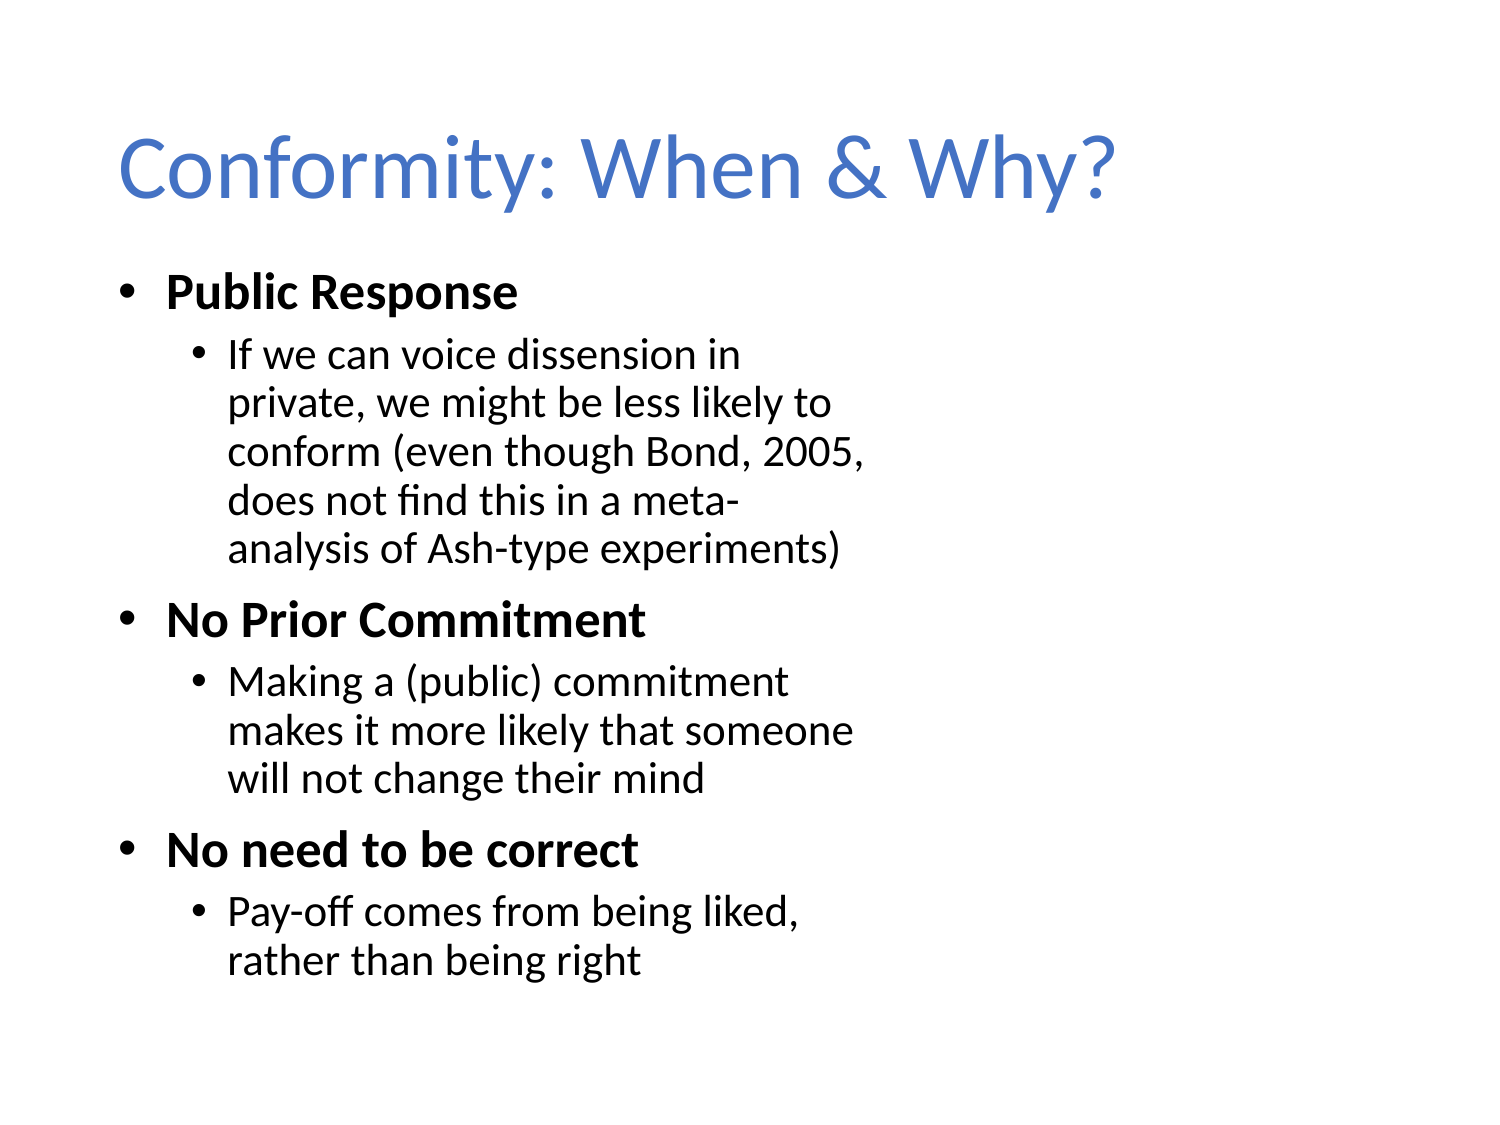

# Conformity: When & Why?
 Public Response
If we can voice dissension in private, we might be less likely to conform (even though Bond, 2005, does not find this in a meta-analysis of Ash-type experiments)
 No Prior Commitment
Making a (public) commitment makes it more likely that someone will not change their mind
 No need to be correct
Pay-off comes from being liked, rather than being right